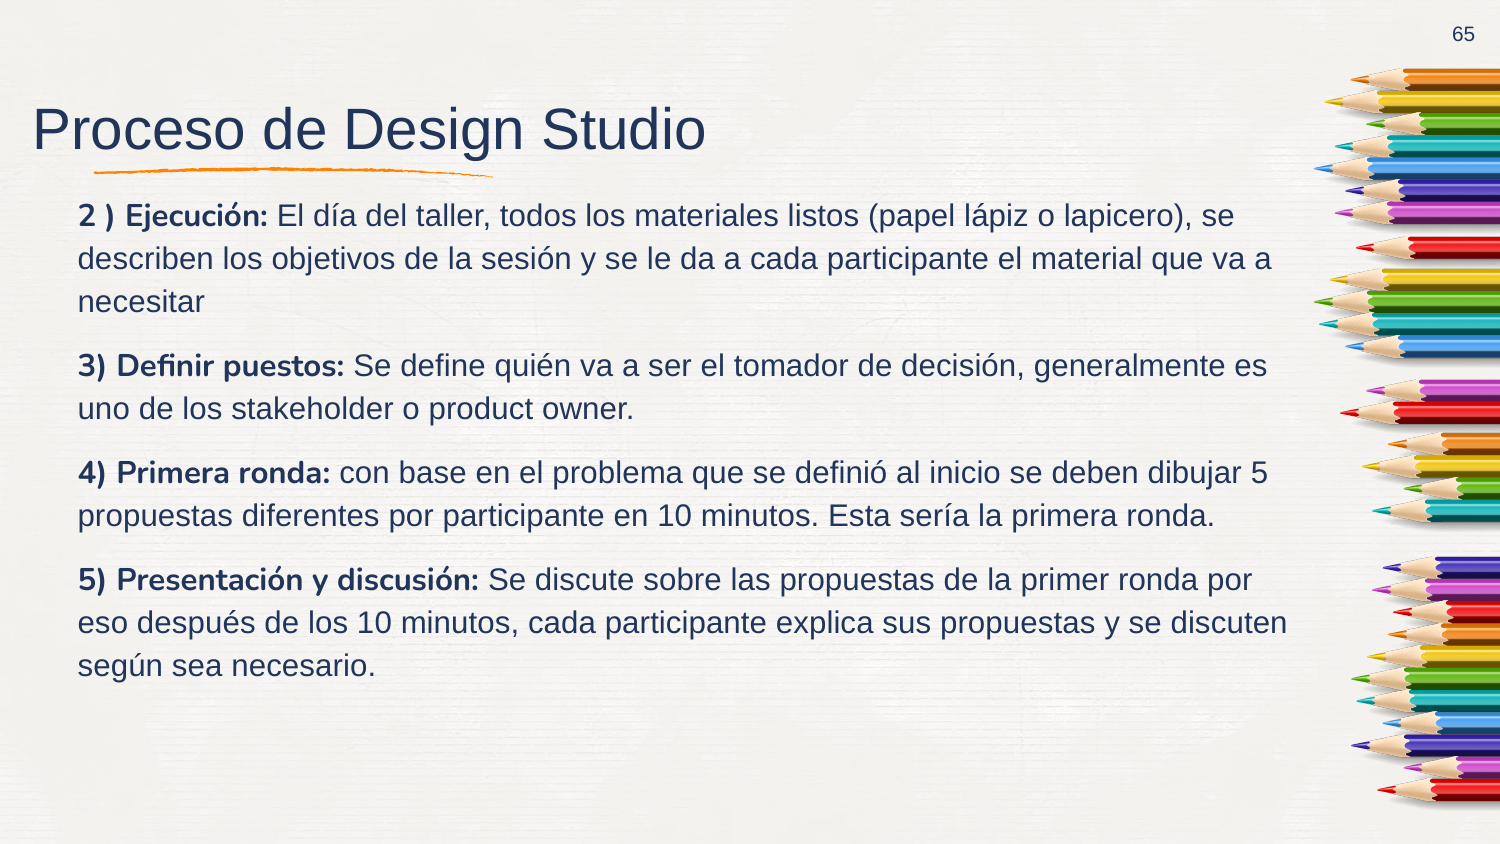

# Proceso de Design Studio
65
2 ) Ejecución: El día del taller, todos los materiales listos (papel lápiz o lapicero), se describen los objetivos de la sesión y se le da a cada participante el material que va a necesitar
3) Definir puestos: Se define quién va a ser el tomador de decisión, generalmente es uno de los stakeholder o product owner.
4) Primera ronda: con base en el problema que se definió al inicio se deben dibujar 5 propuestas diferentes por participante en 10 minutos. Esta sería la primera ronda.
5) Presentación y discusión: Se discute sobre las propuestas de la primer ronda por eso después de los 10 minutos, cada participante explica sus propuestas y se discuten según sea necesario.